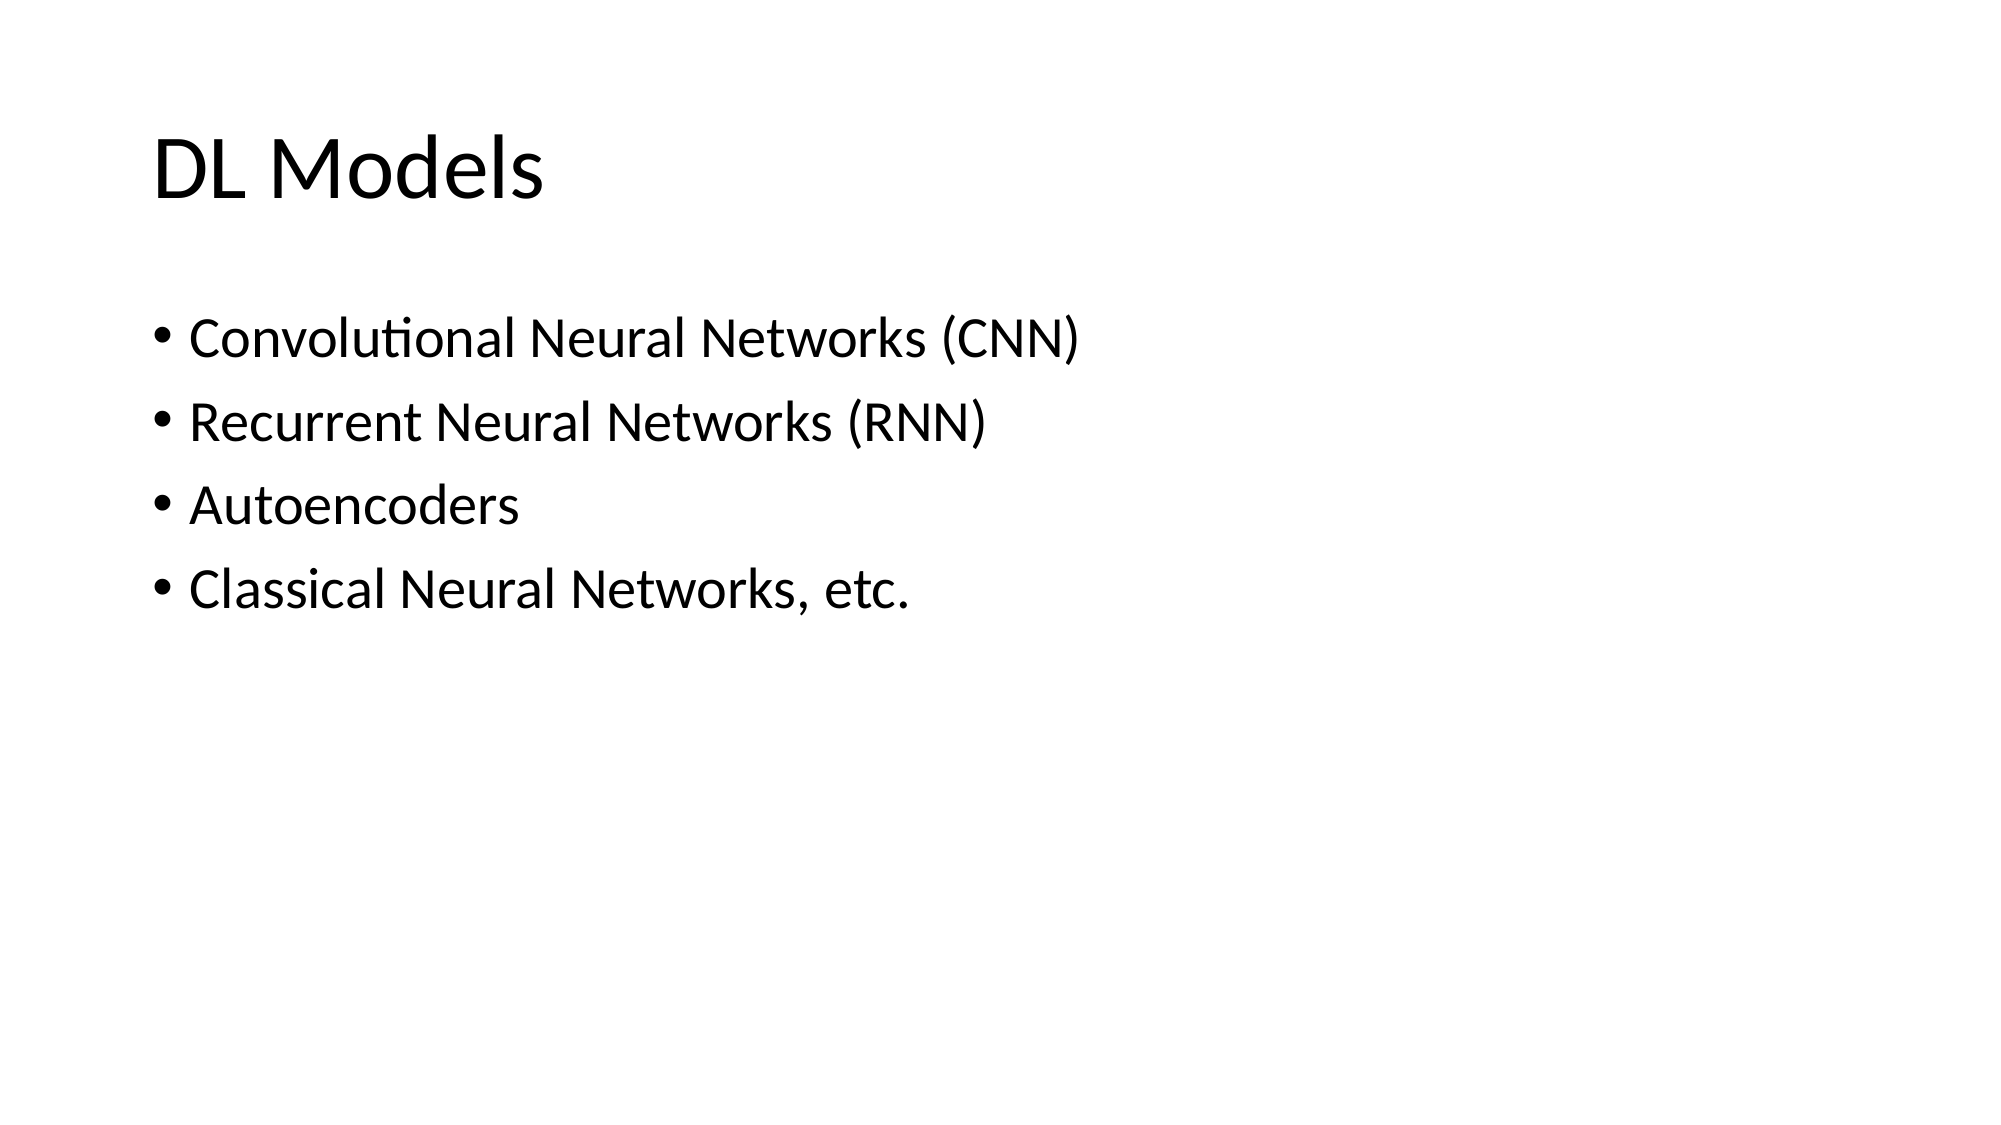

# DL Models
Convolutional Neural Networks (CNN)
Recurrent Neural Networks (RNN)
Autoencoders
Classical Neural Networks, etc.